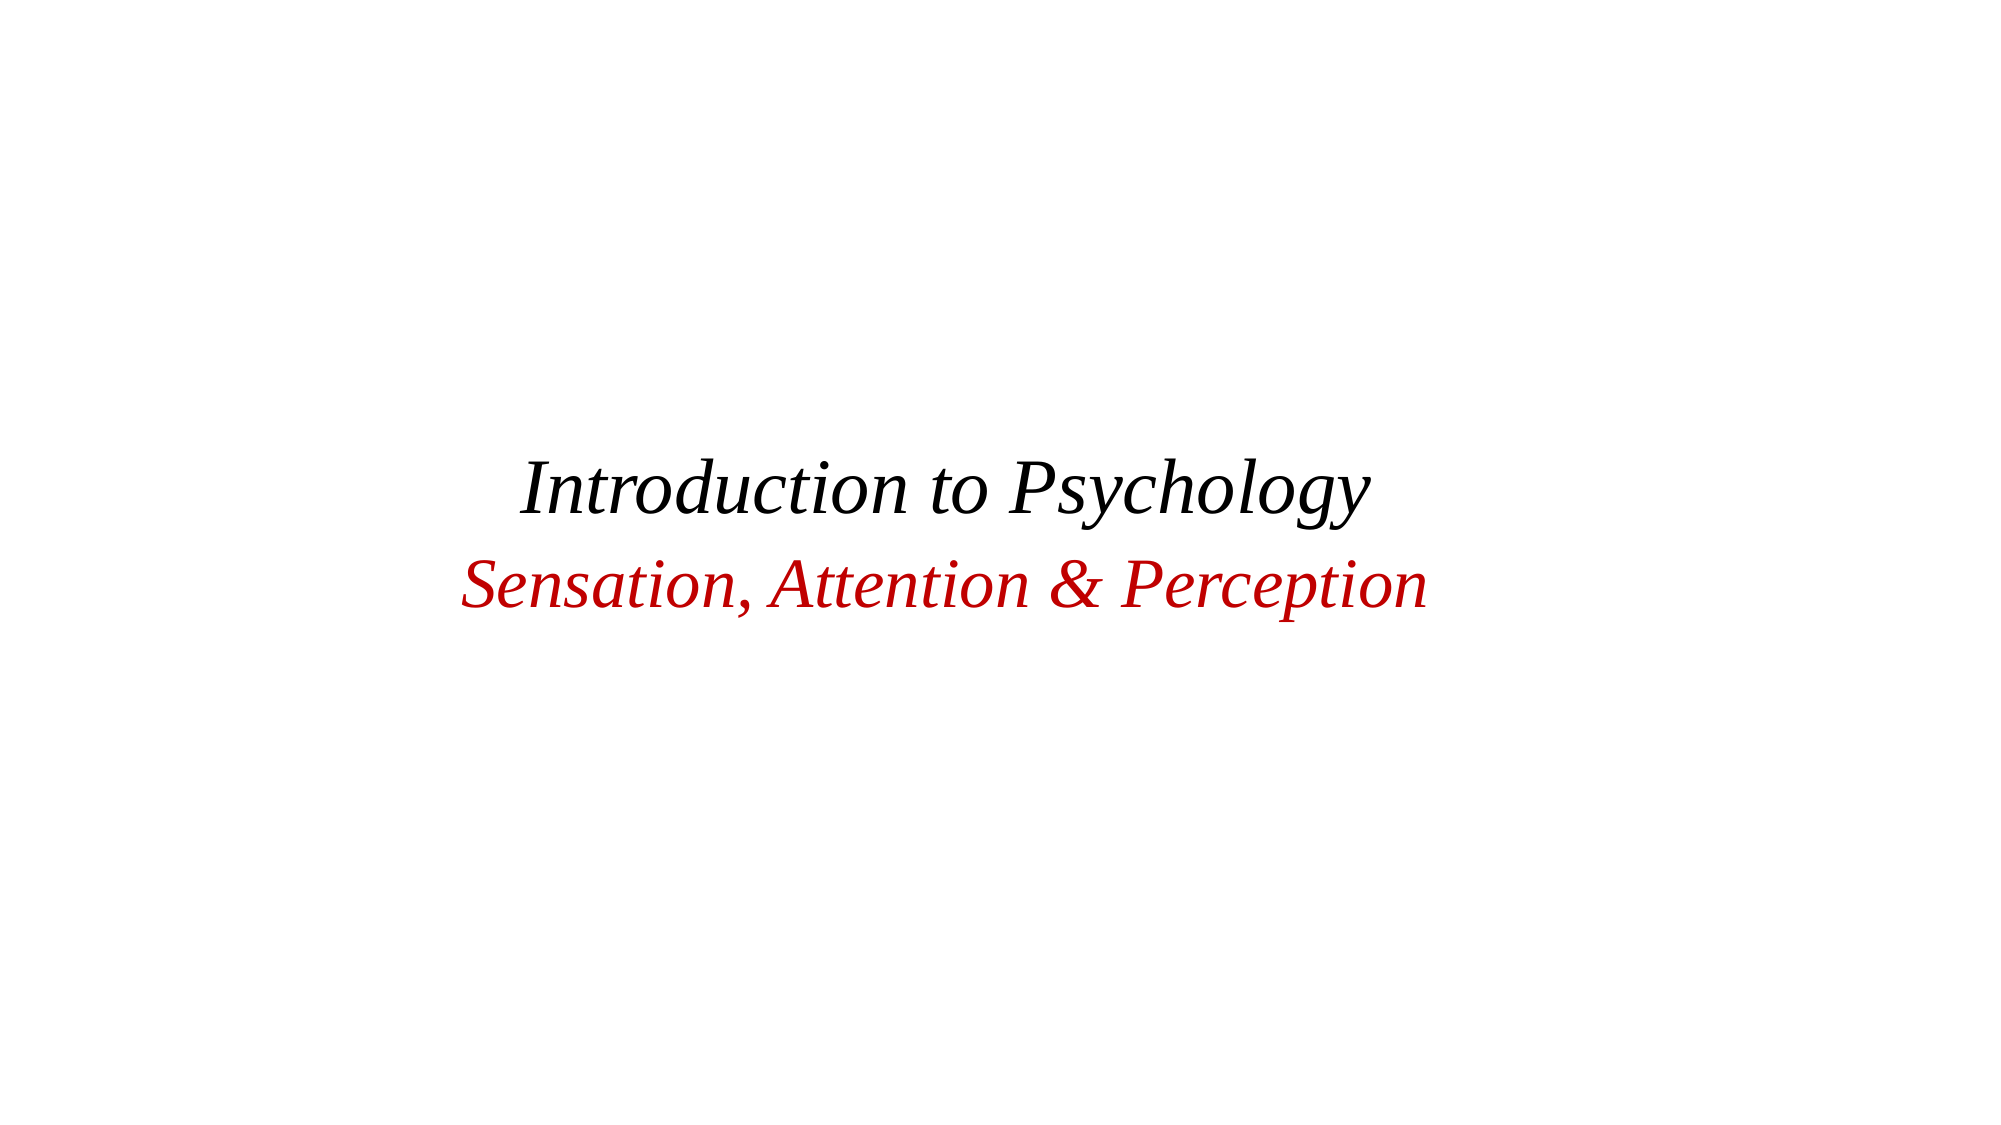

Introduction to Psychology
Sensation, Attention & Perception